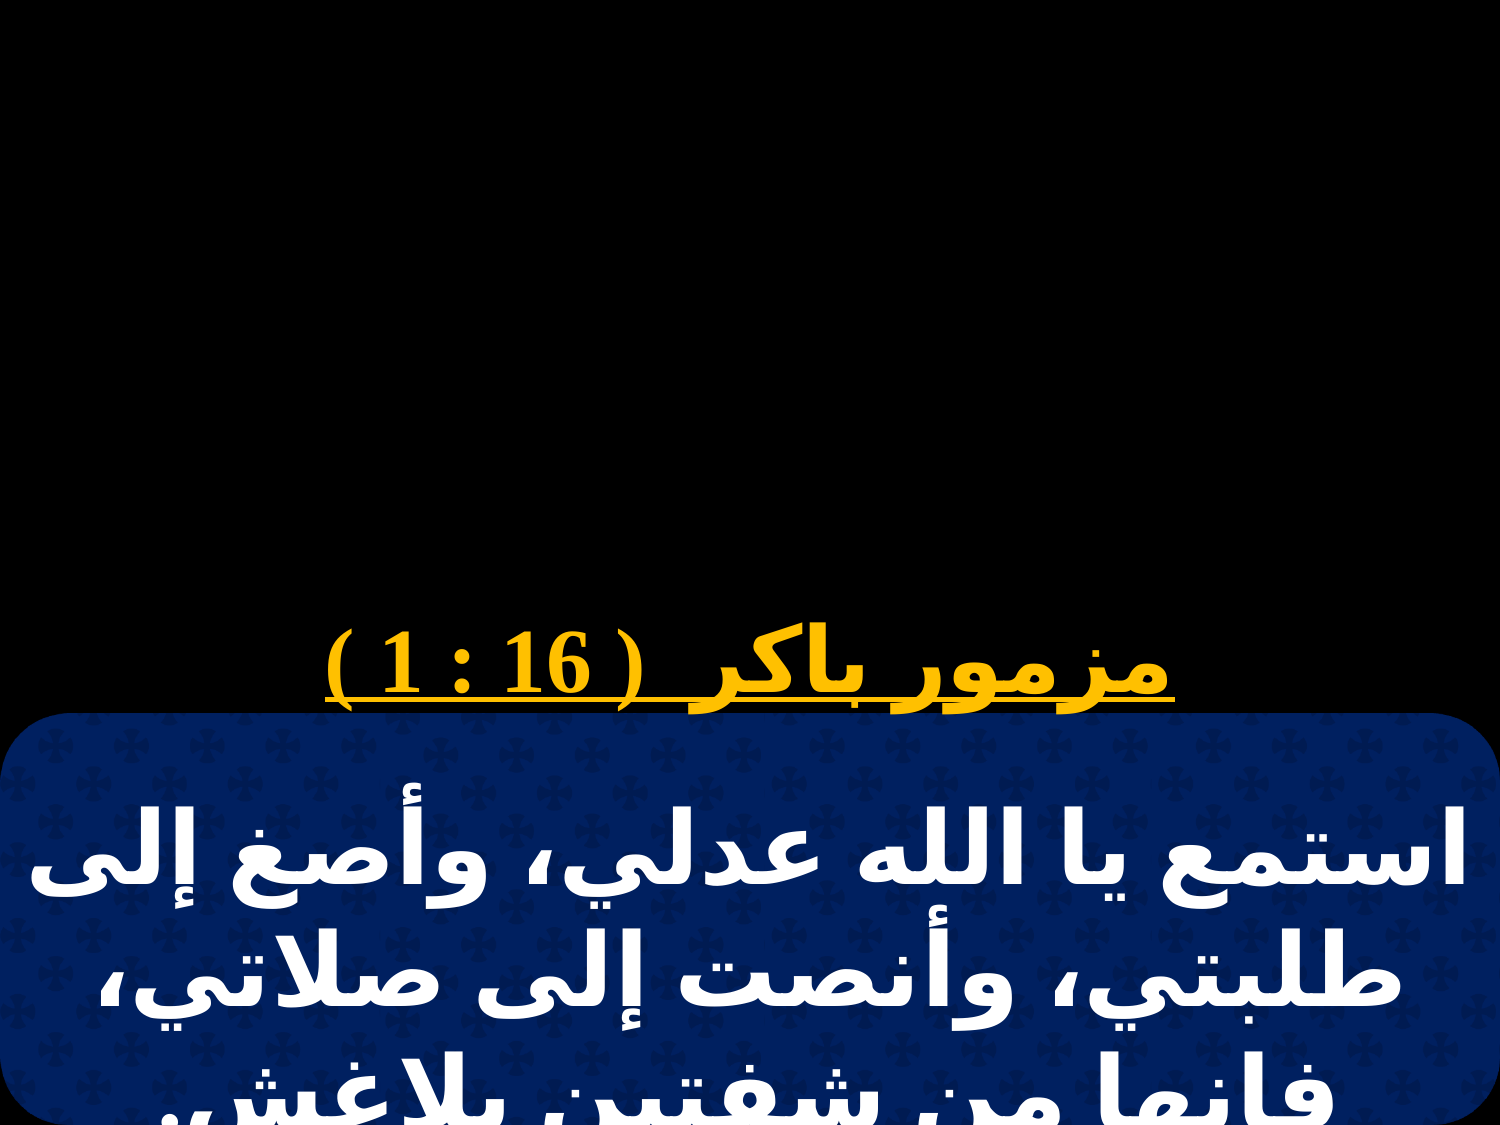

مزمور باكر  ( 16 : 1 )
استمع يا الله عدلي، وأصغ إلى طلبتي، وأنصت إلى صلاتي، فإنها من شفتين بلاغش.